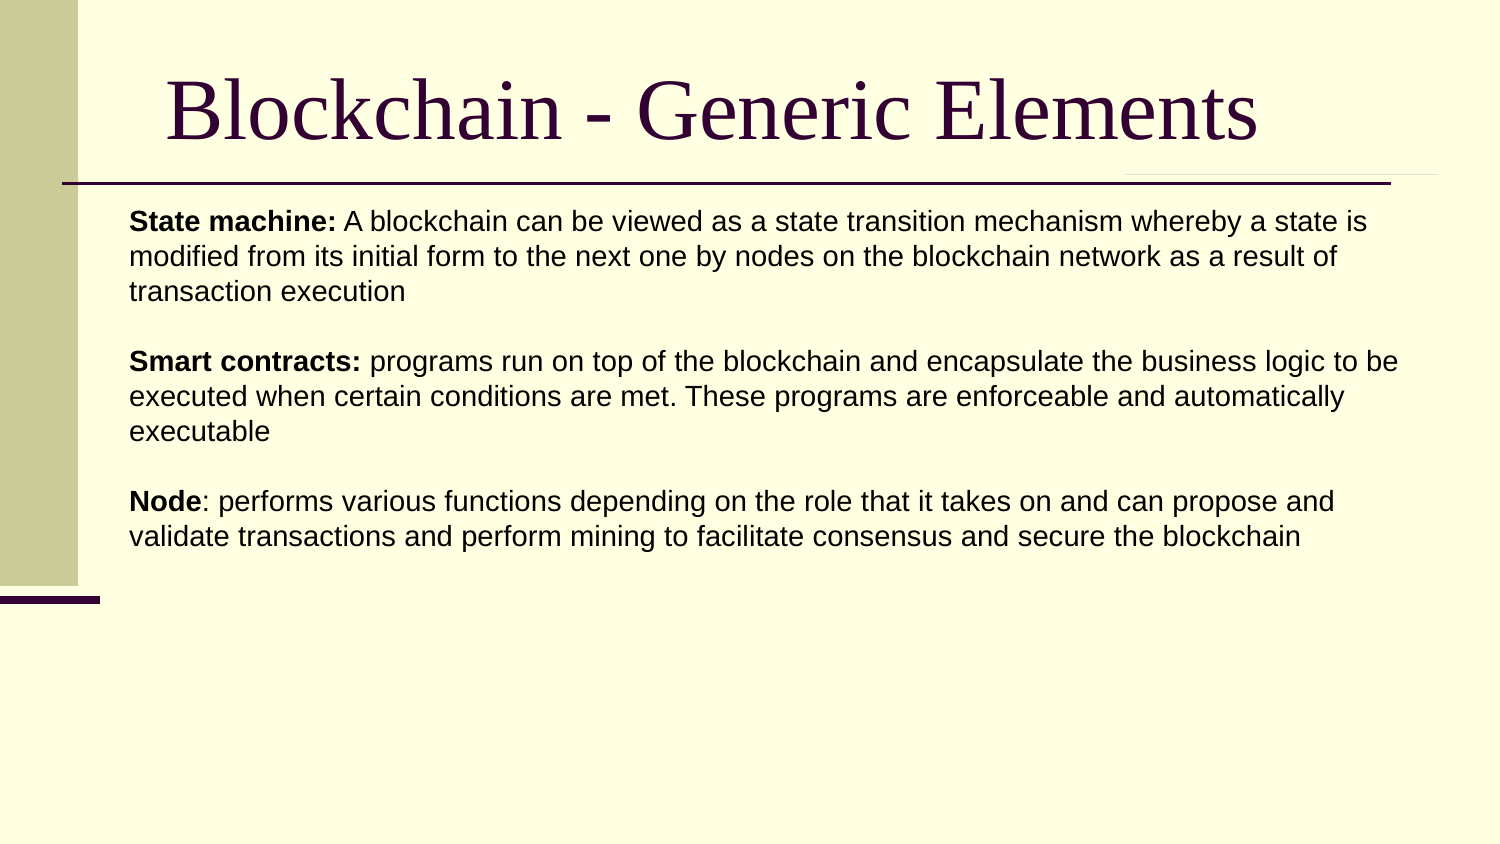

# Blockchain - Generic Elements
State machine: A blockchain can be viewed as a state transition mechanism whereby a state is modified from its initial form to the next one by nodes on the blockchain network as a result of transaction execution

Smart contracts: programs run on top of the blockchain and encapsulate the business logic to be executed when certain conditions are met. These programs are enforceable and automatically executable

Node: performs various functions depending on the role that it takes on and can propose and validate transactions and perform mining to facilitate consensus and secure the blockchain